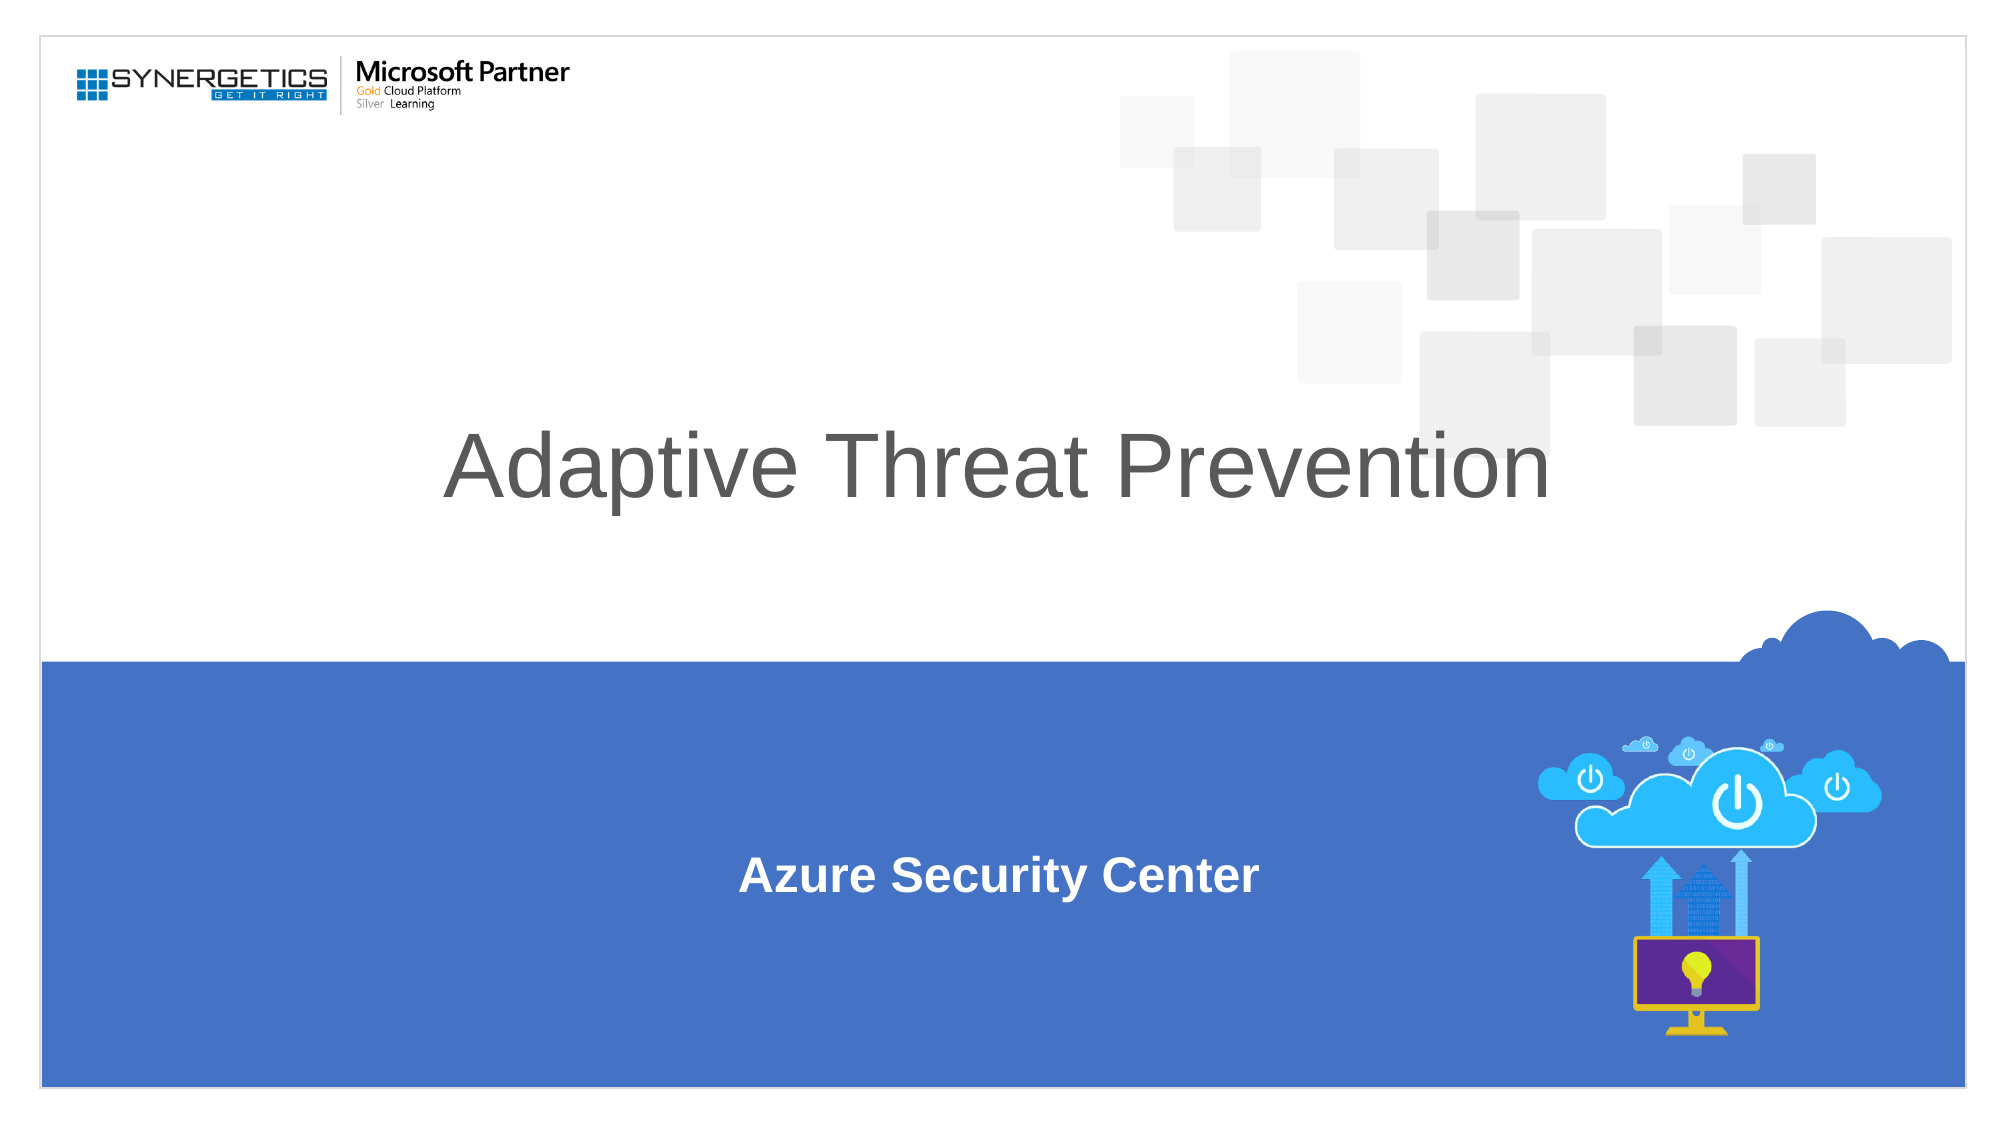

# Adaptive Threat Prevention
Azure Security Center